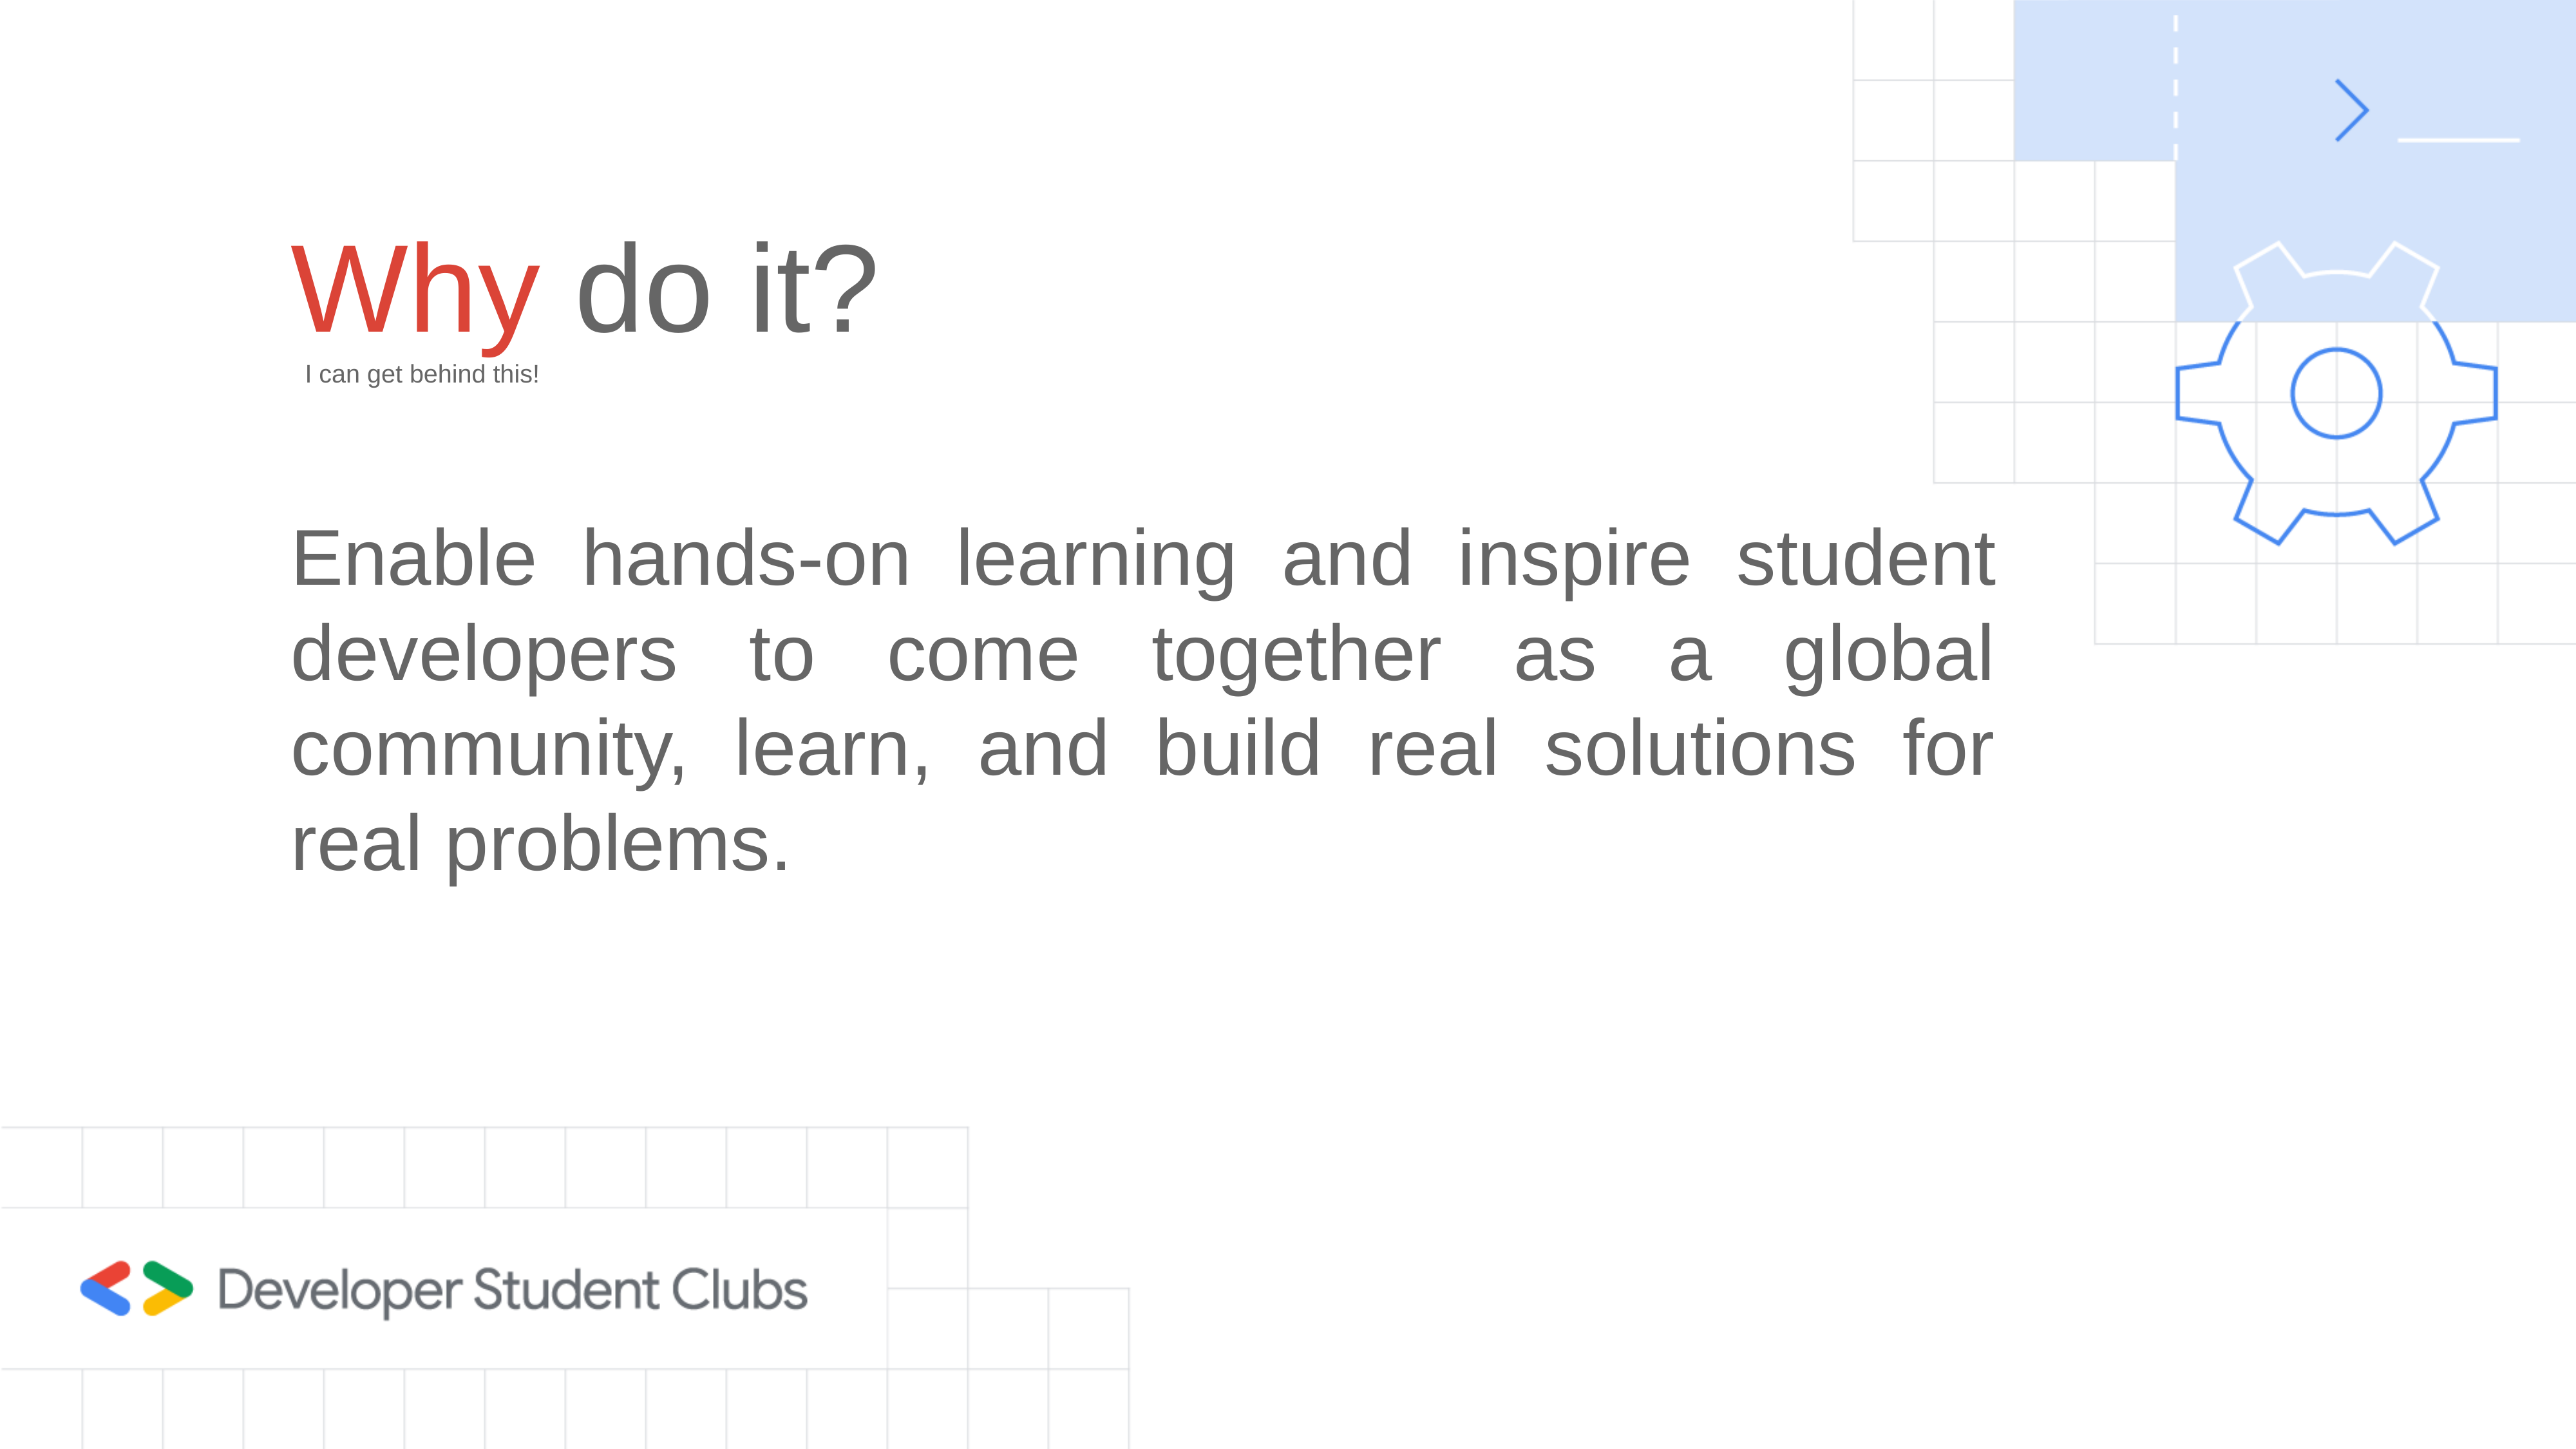

# Why do it?
  I can get behind this!
Enable hands-on learning and inspire student developers to come together as a global community, learn, and build real solutions for real problems.